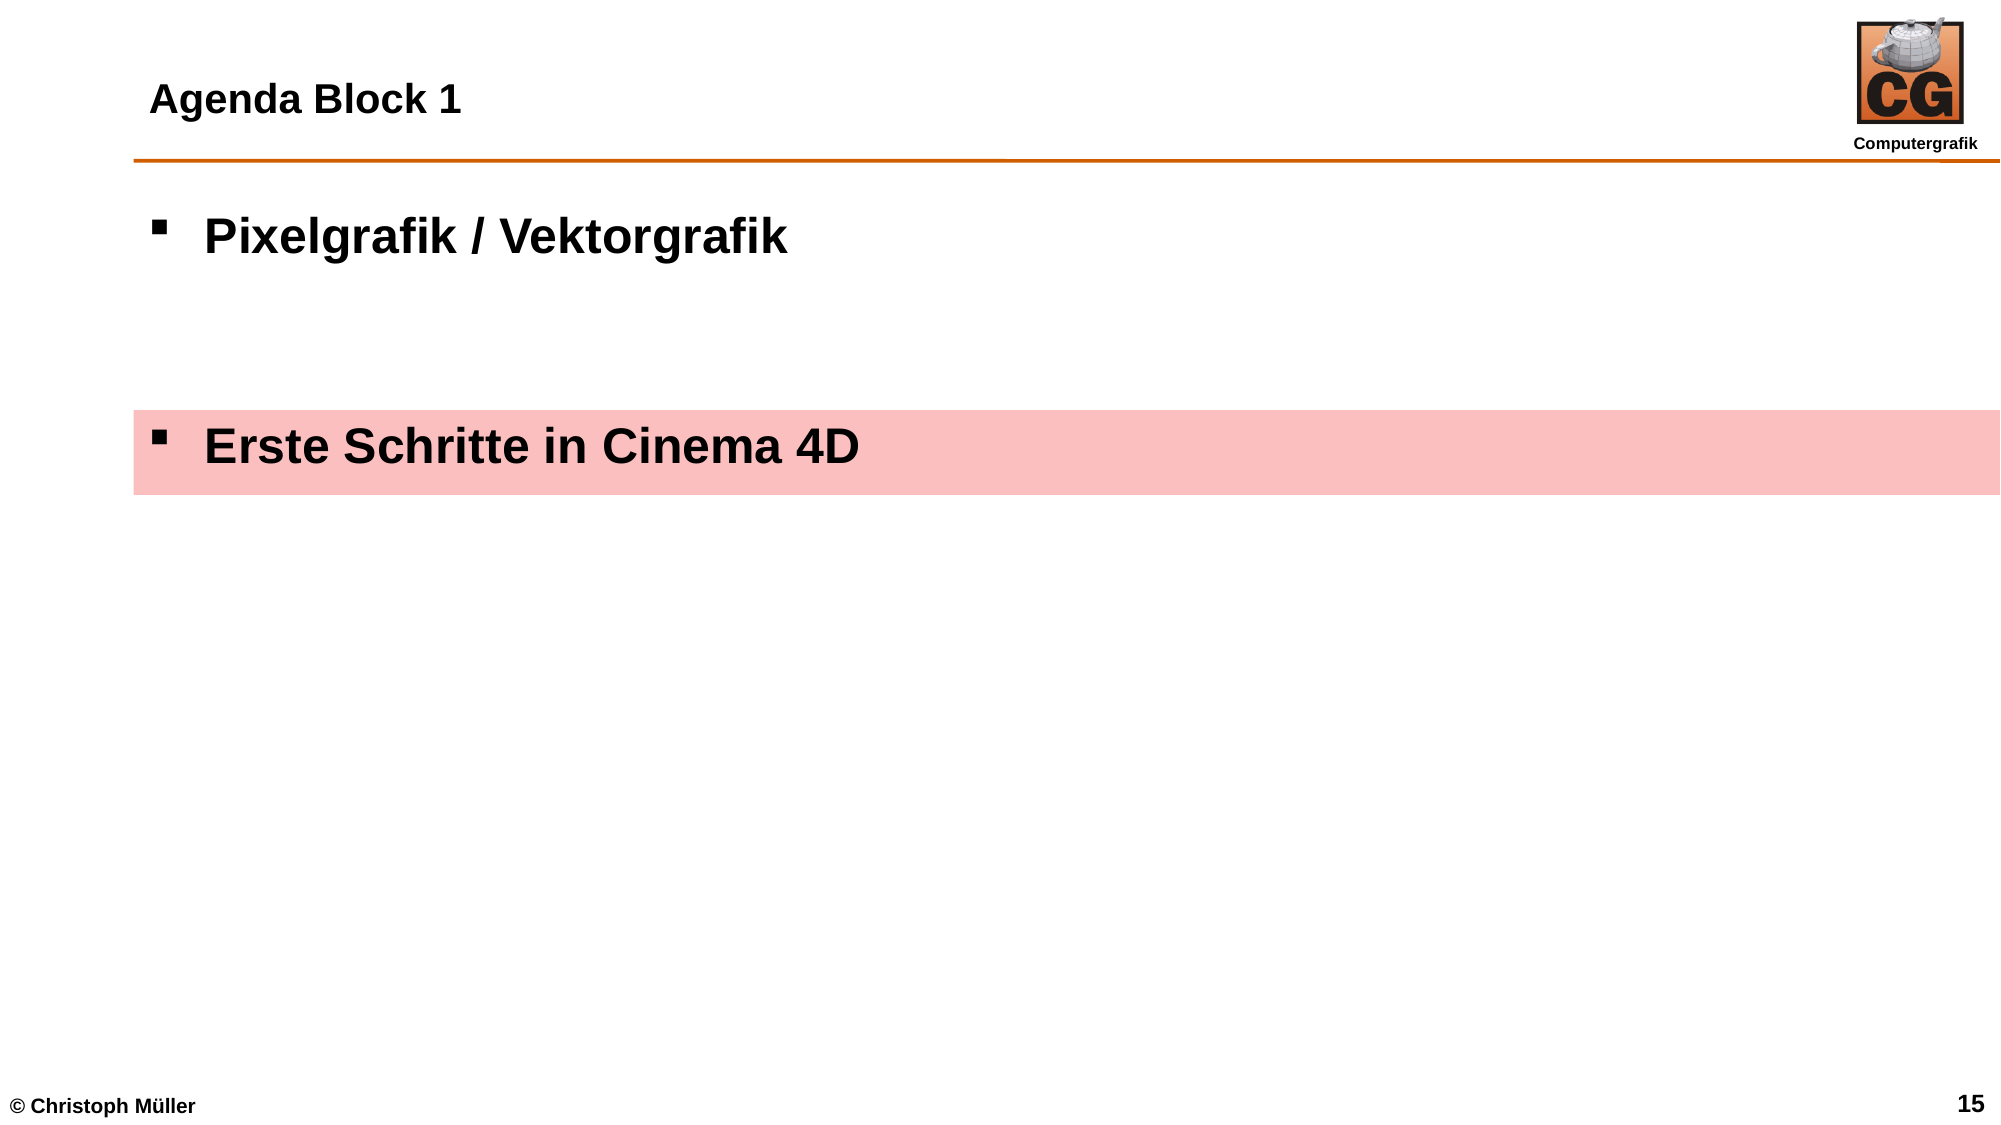

# Agenda Block 1
Pixelgrafik / Vektorgrafik

Erste Schritte in Cinema 4D